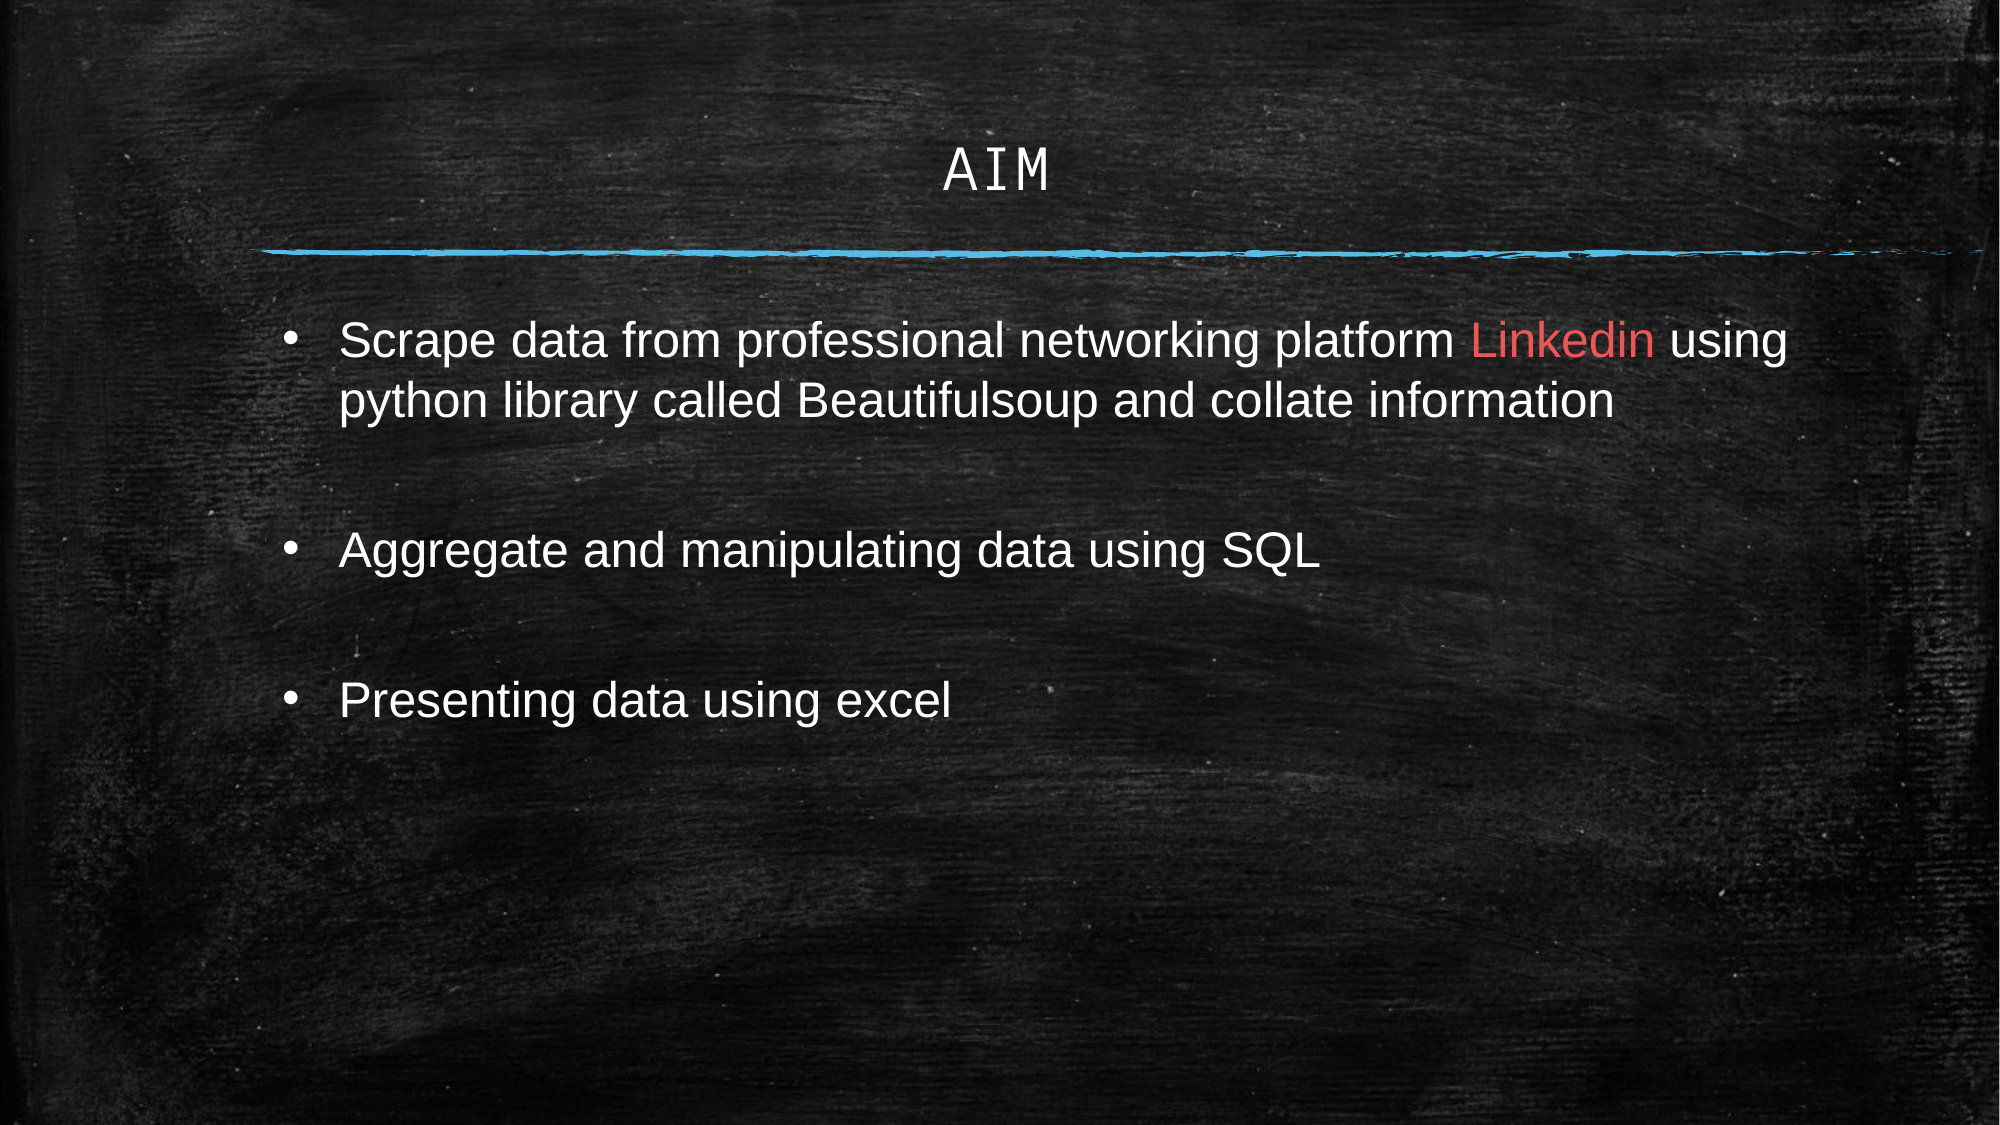

# AIM
Scrape data from professional networking platform Linkedin using python library called Beautifulsoup and collate information
Aggregate and manipulating data using SQL
Presenting data using excel